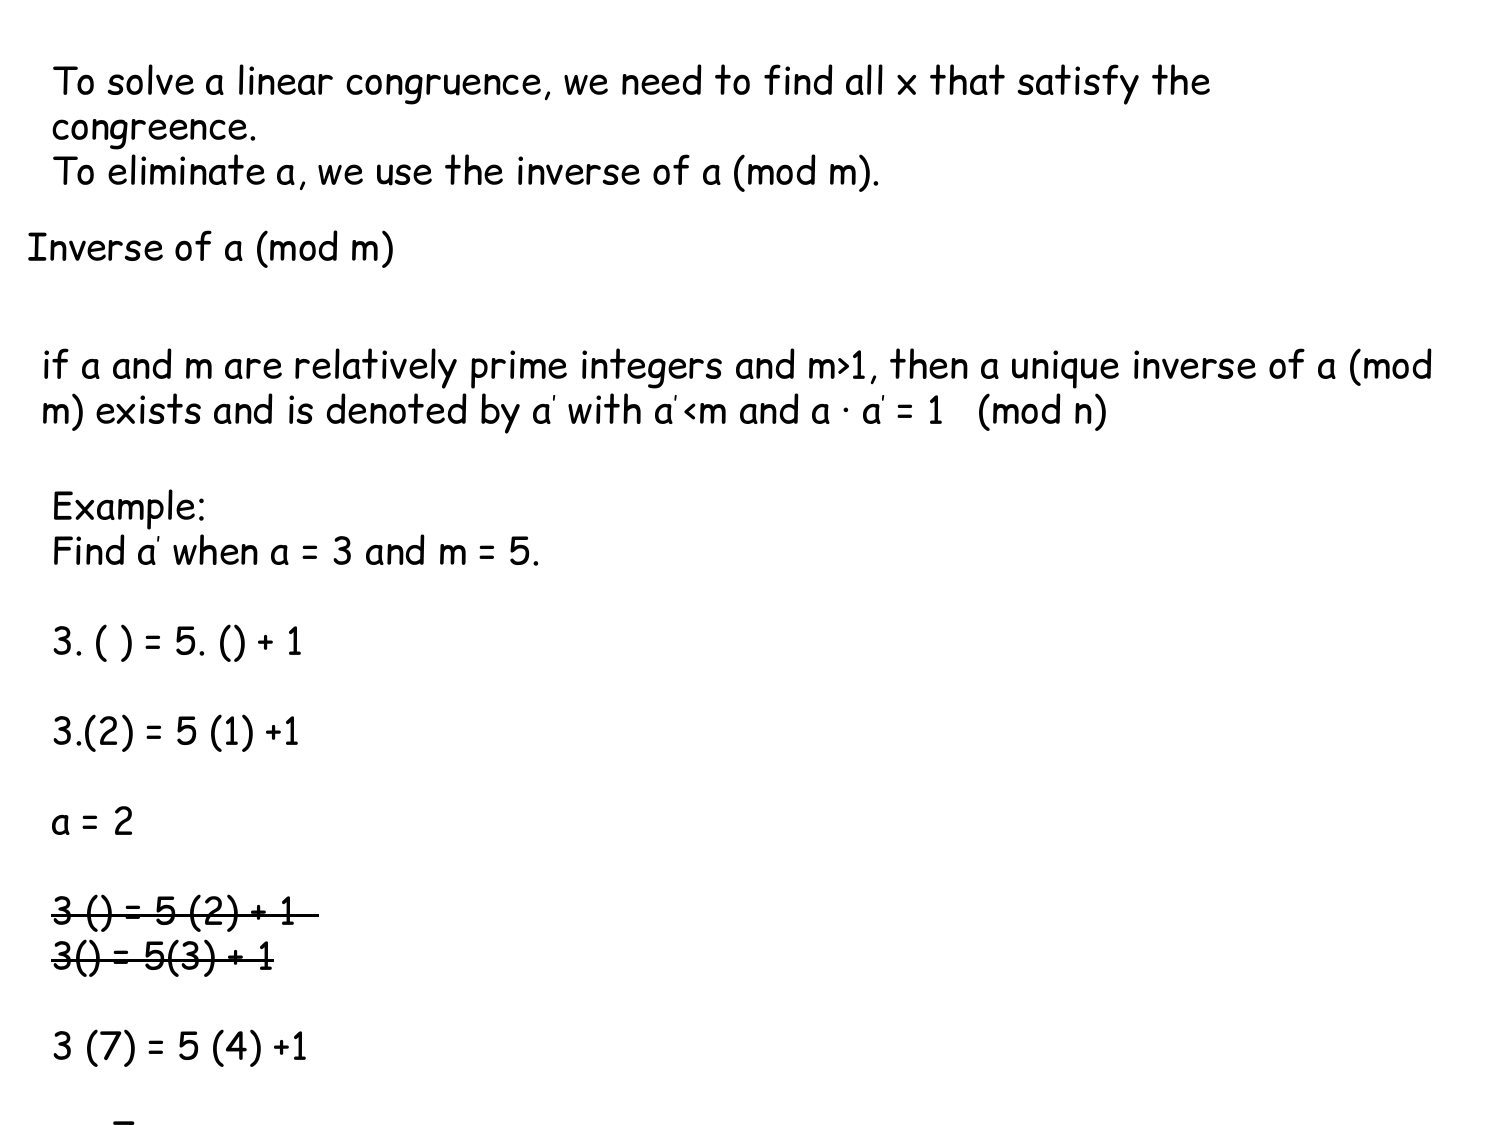

To solve a linear congruence, we need to find all x that satisfy the congreence.
To eliminate a, we use the inverse of a (mod m).
Inverse of a (mod m)
if a and m are relatively prime integers and m>1, then a unique inverse of a (mod m) exists and is denoted by a’ with a’ <m and a · a’ = 1   (mod n)
Example:
Find a’ when a = 3 and m = 5.

3. ( ) = 5. () + 1

3.(2) = 5 (1) +1

a = 2

3 () = 5 (2) + 1
3() = 5(3) + 1

3 (7) = 5 (4) +1

a = 7.